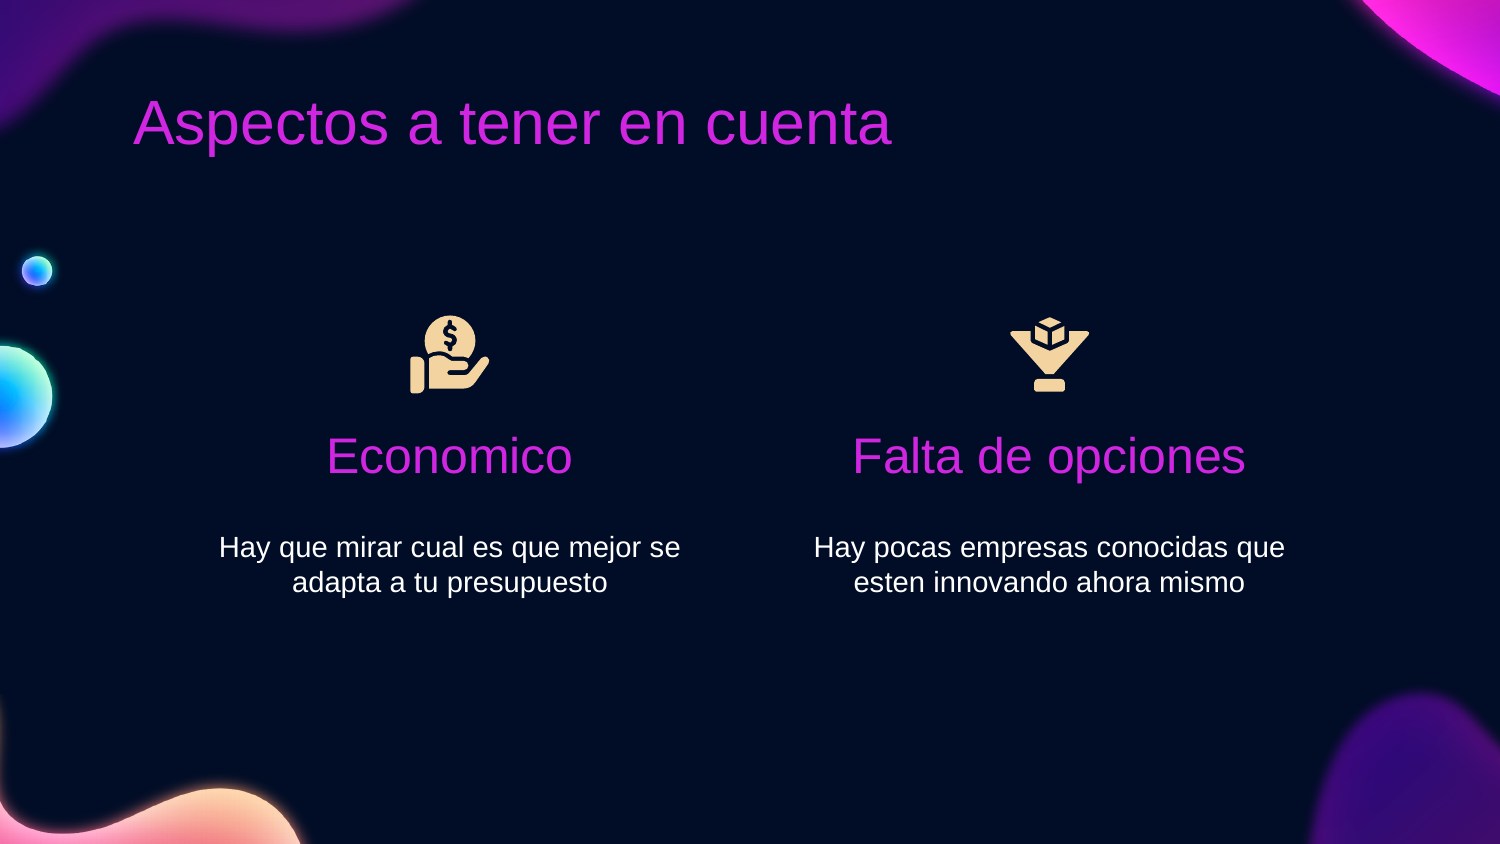

# Aspectos a tener en cuenta

Economico
Falta de opciones
Hay que mirar cual es que mejor se adapta a tu presupuesto
Hay pocas empresas conocidas que esten innovando ahora mismo